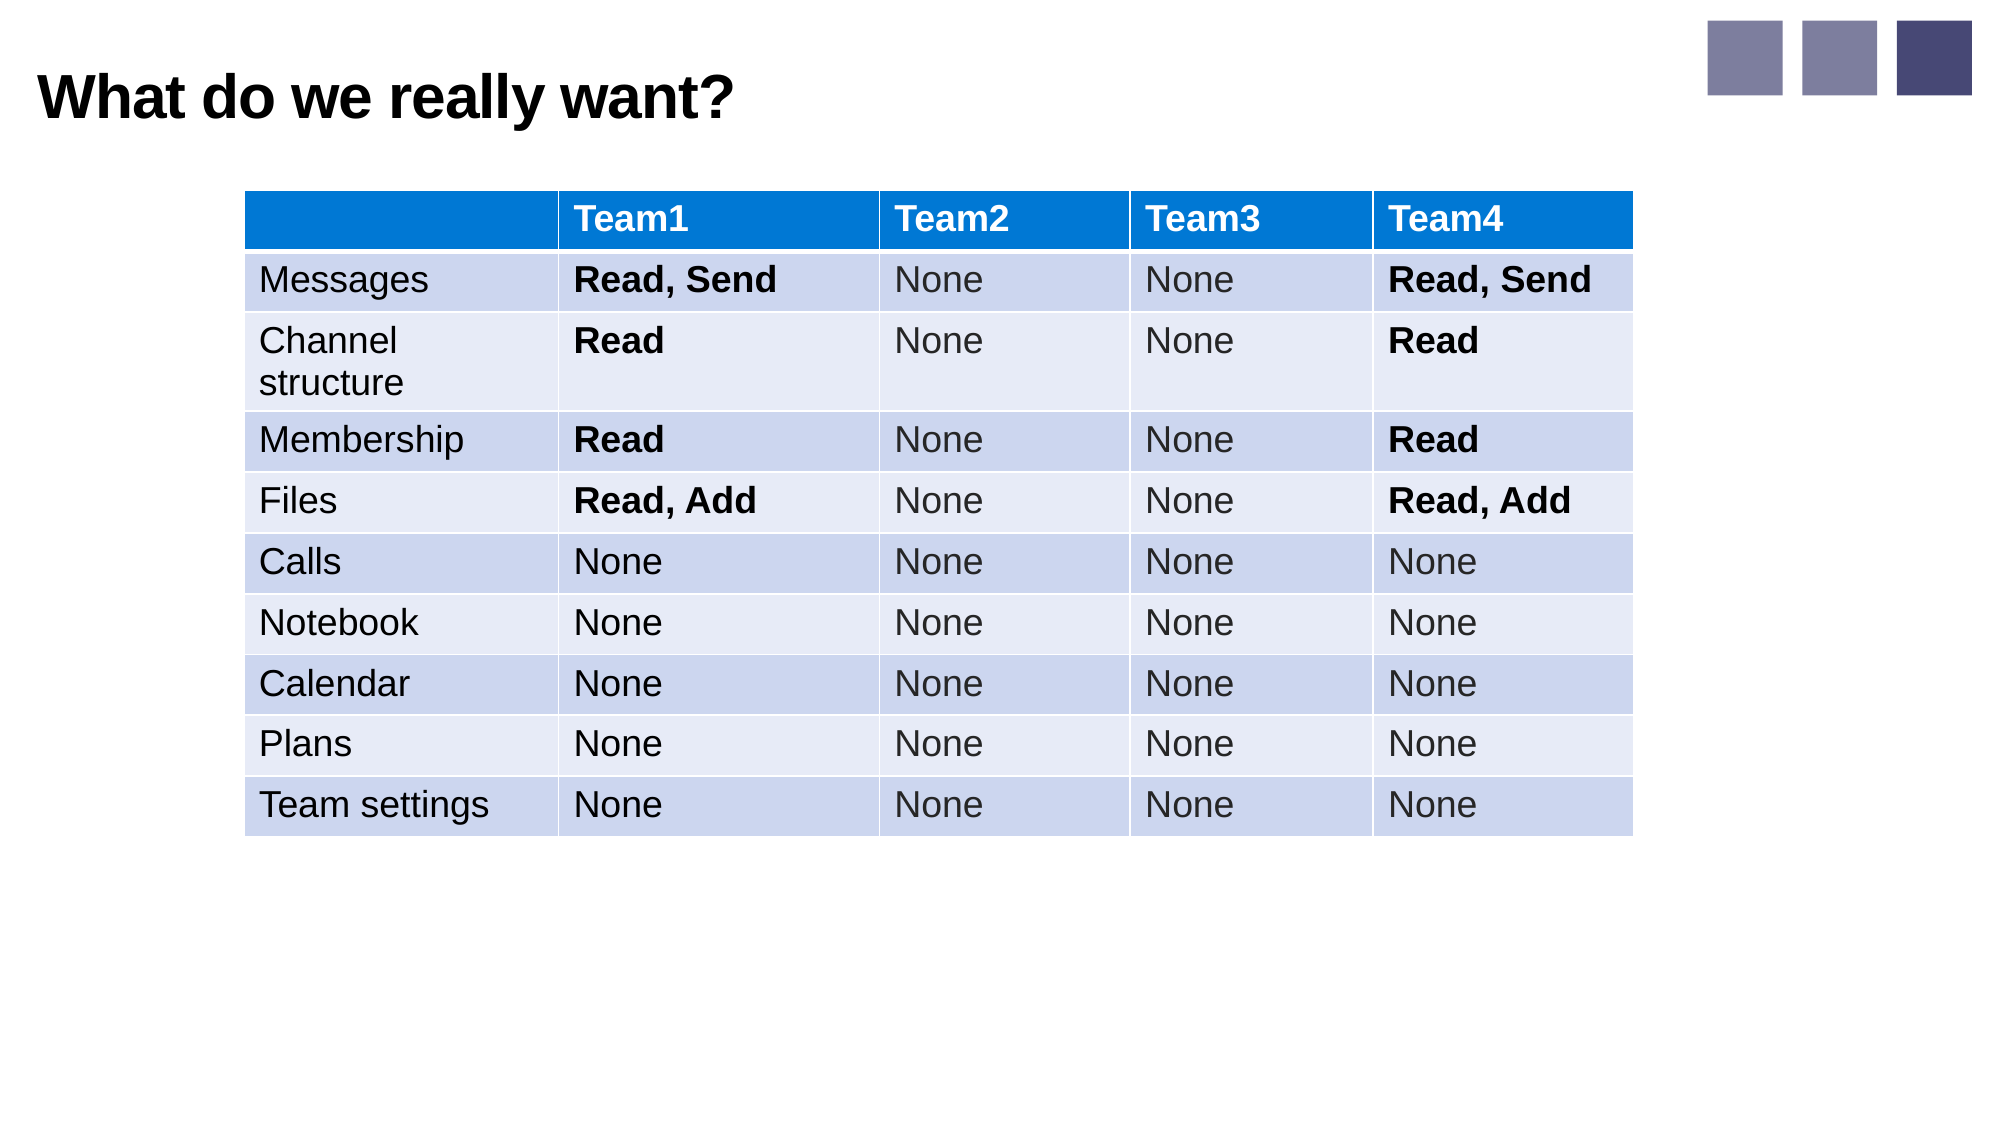

# What do we really want?
|  | Team1 | Team2 | Team3 | Team4 |
| --- | --- | --- | --- | --- |
| Messages | Read, Send | None | None | Read, Send |
| Channel structure | Read | None | None | Read |
| Membership | Read | None | None | Read |
| Files | Read, Add | None | None | Read, Add |
| Calls | None | None | None | None |
| Notebook | None | None | None | None |
| Calendar | None | None | None | None |
| Plans | None | None | None | None |
| Team settings | None | None | None | None |